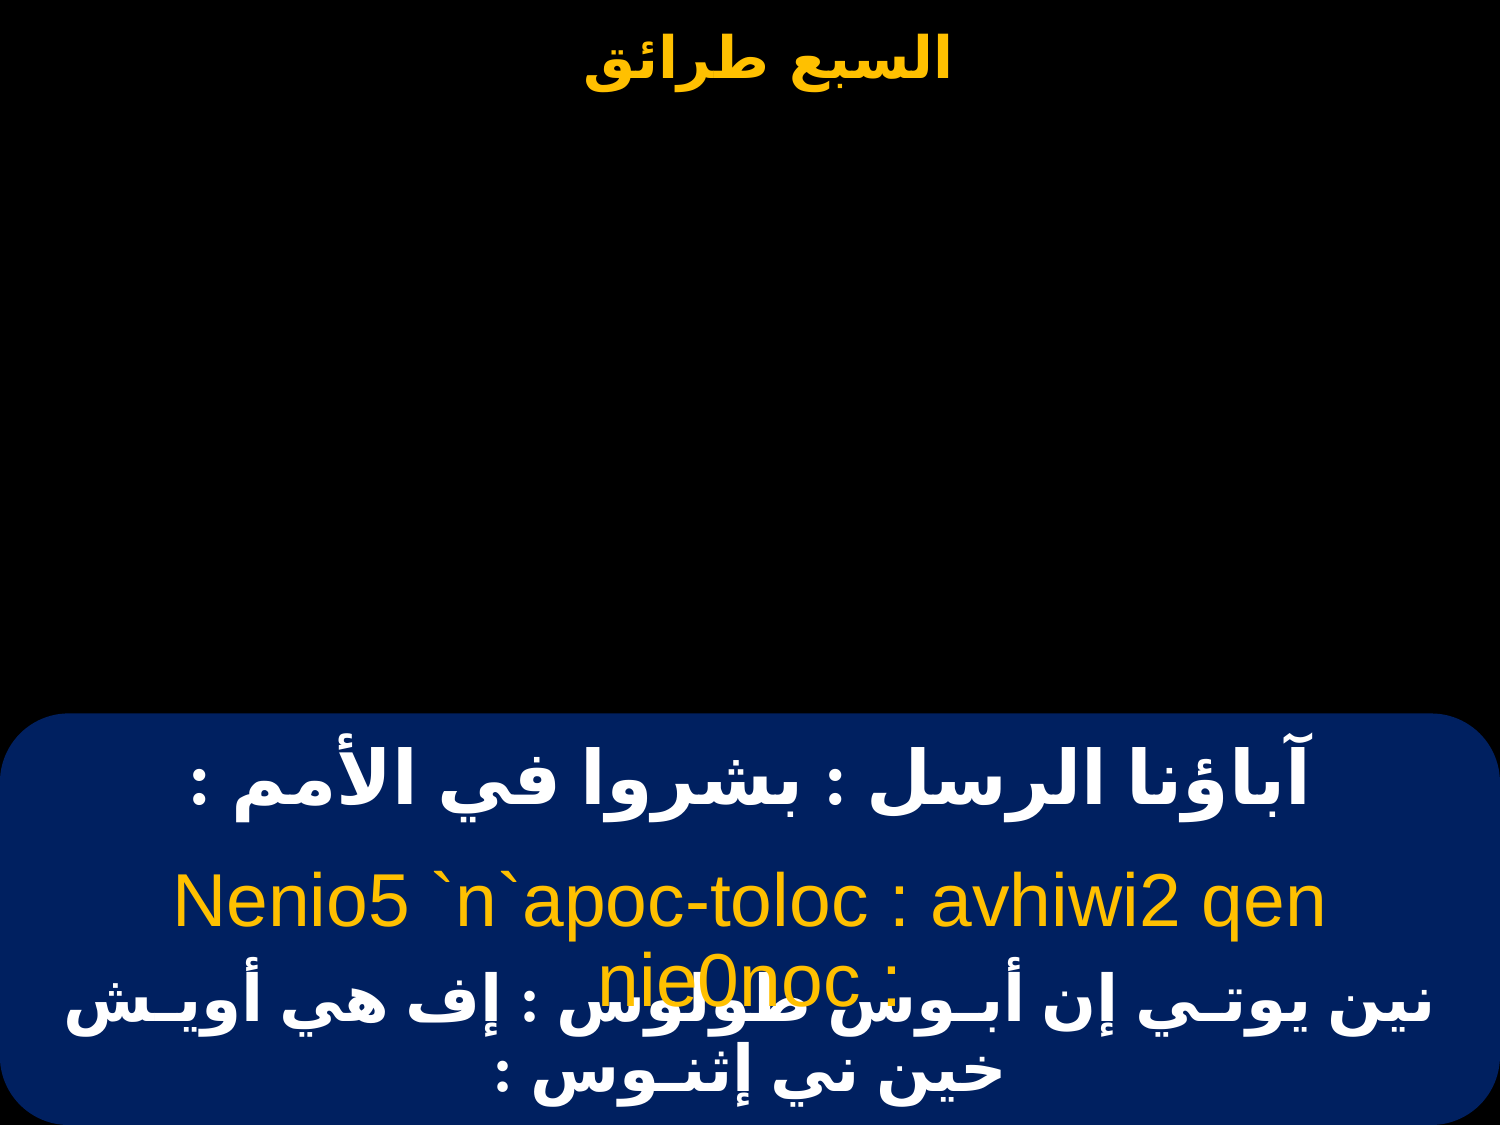

# آباؤنا الرسل : بشروا في الأمم :
Nenio5 `n`apoc-toloc : avhiwi2 qen nie0noc :
نين يوتـي إن أبـوس طولوس : إف هي أويـش خين ني إثنـوس :